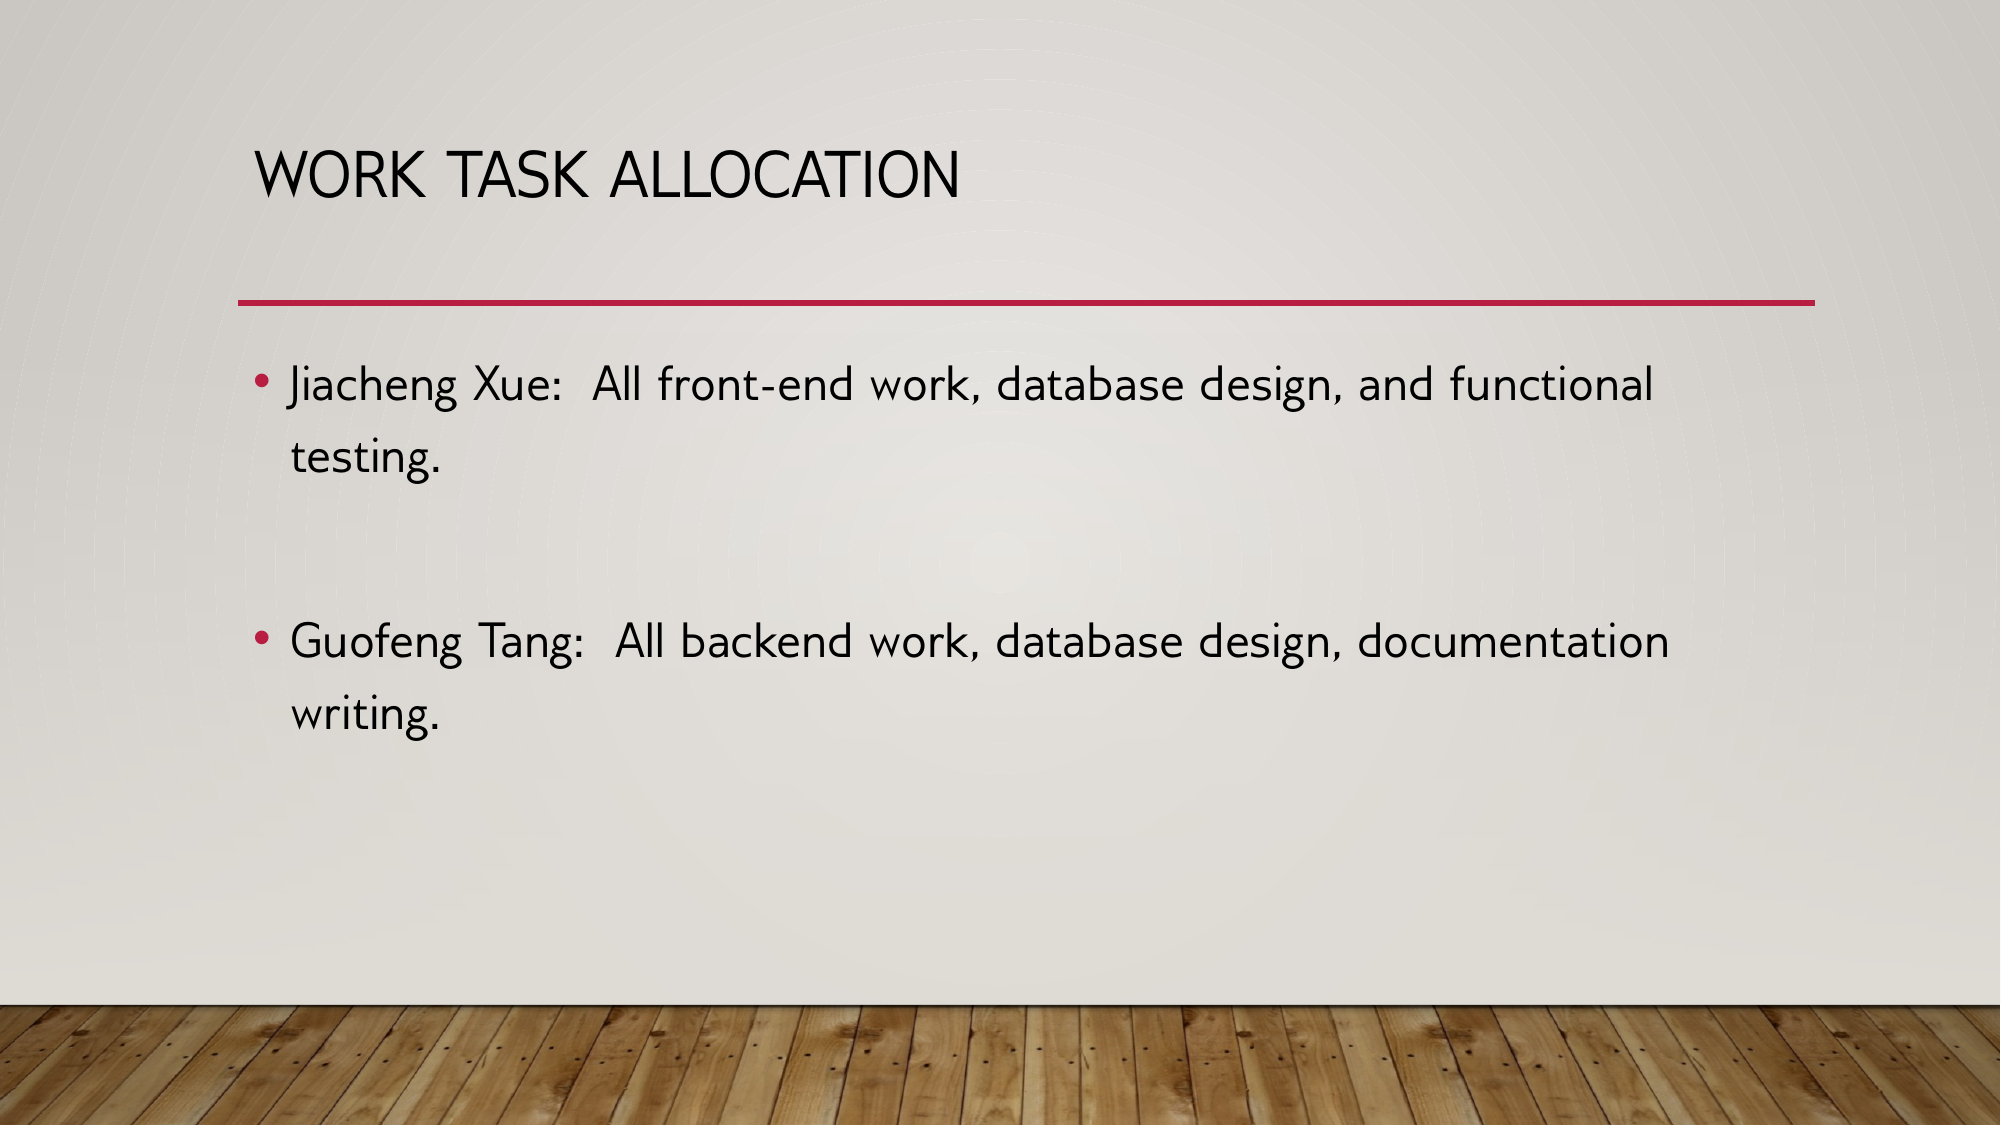

# Work task allocation
Jiacheng Xue:  All front-end work, database design, and functional testing.

Guofeng Tang:  All backend work, database design, documentation writing.